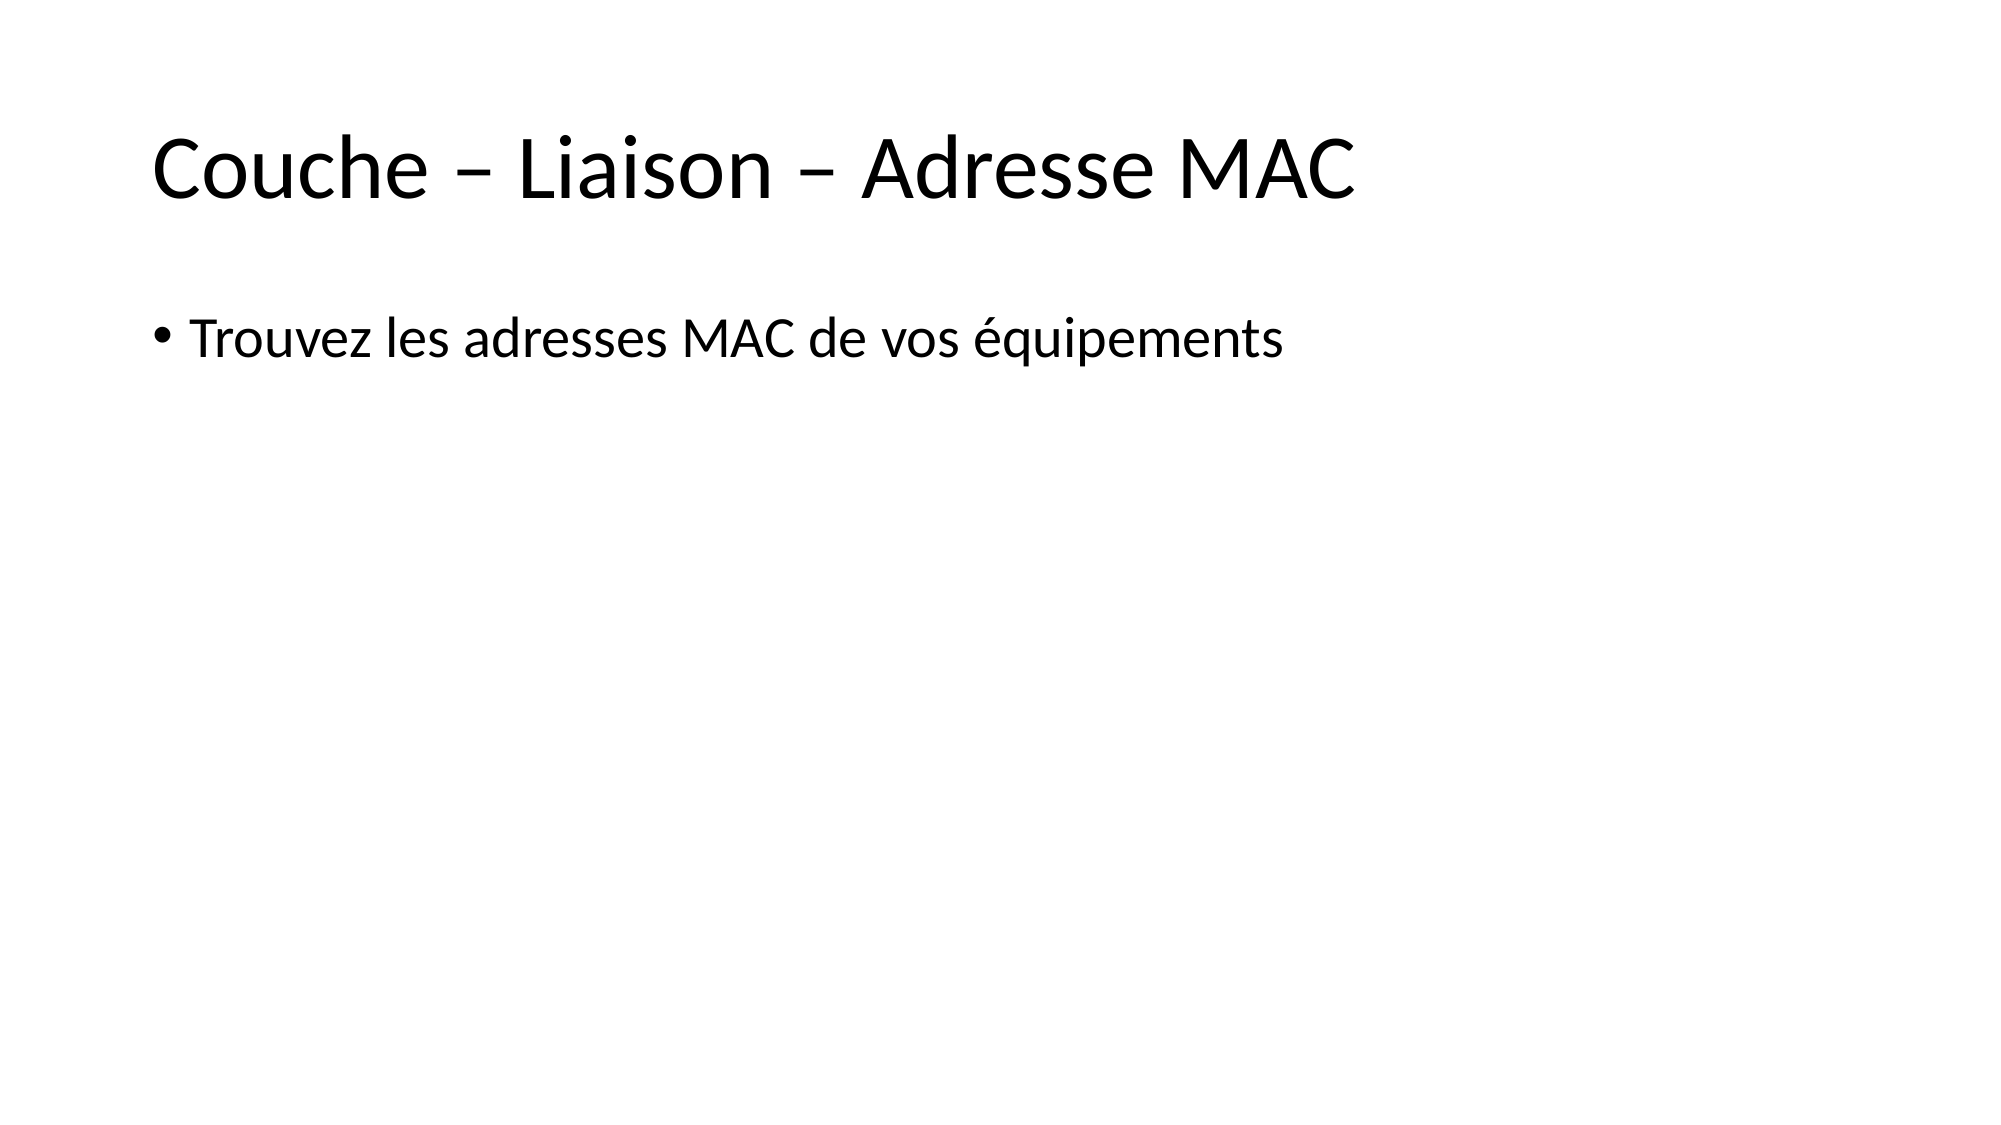

# Couche – Liaison – Adresse MAC
Trouvez les adresses MAC de vos équipements